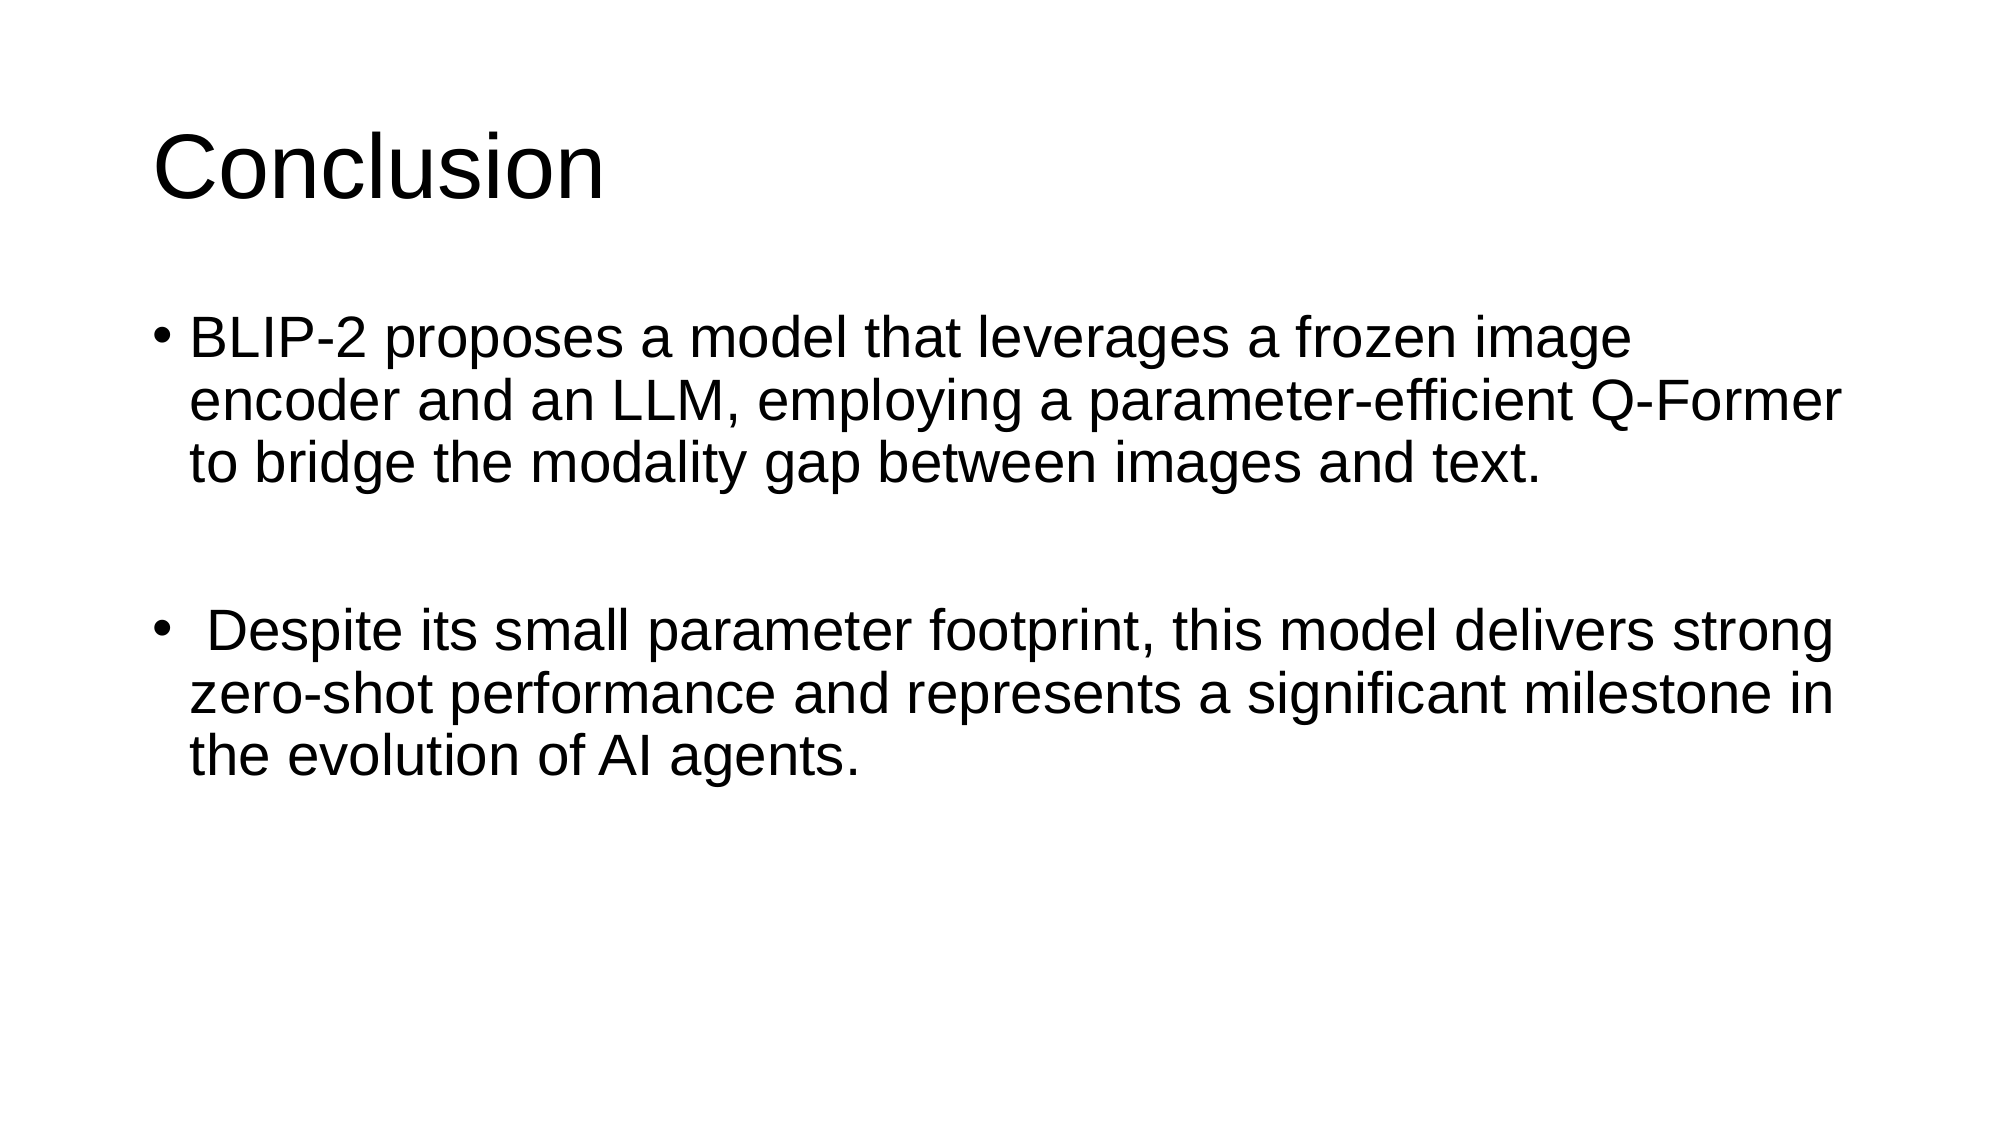

# Conclusion
BLIP-2 proposes a model that leverages a frozen image encoder and an LLM, employing a parameter‐efficient Q-Former to bridge the modality gap between images and text.

 Despite its small parameter footprint, this model delivers strong zero-shot performance and represents a significant milestone in the evolution of AI agents.